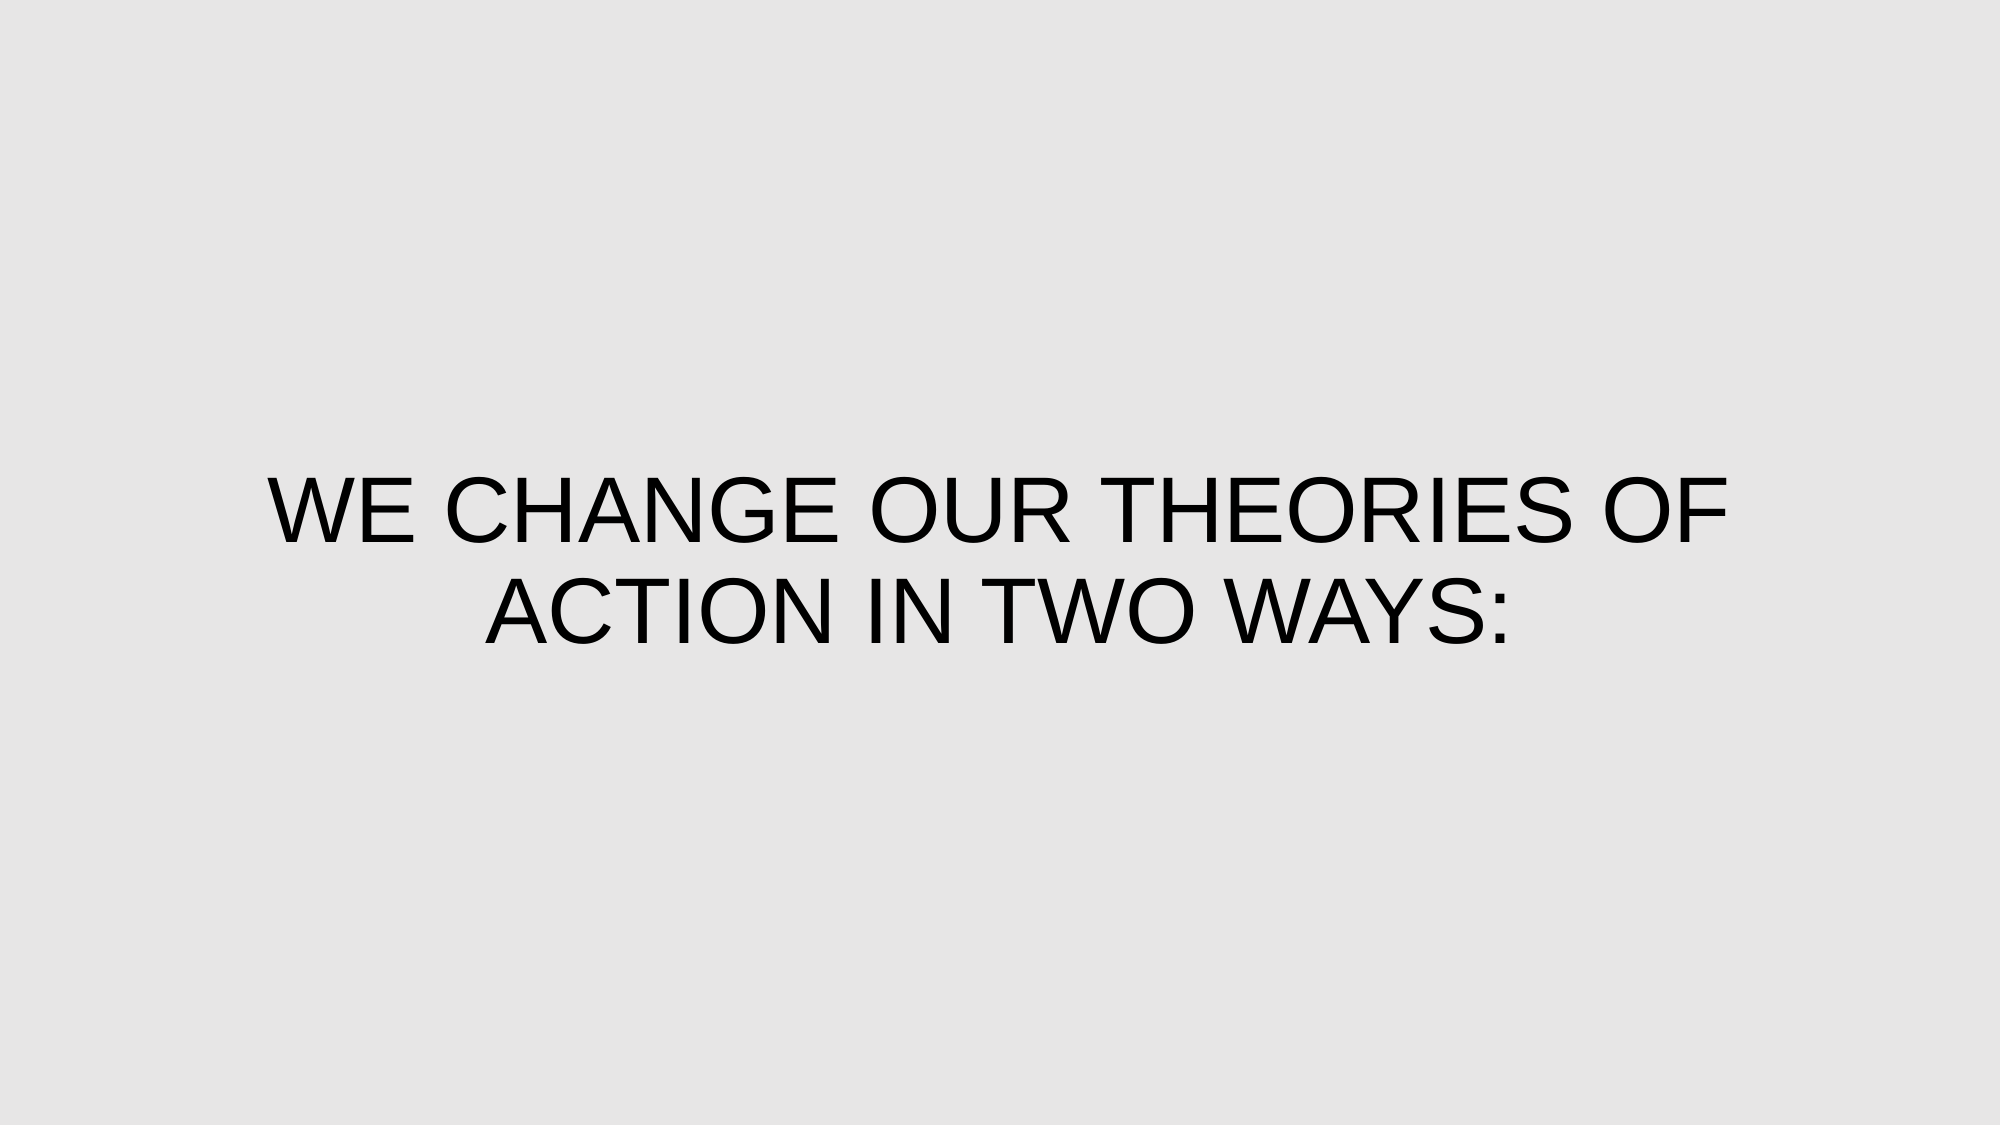

# We change our theories of action in two ways: